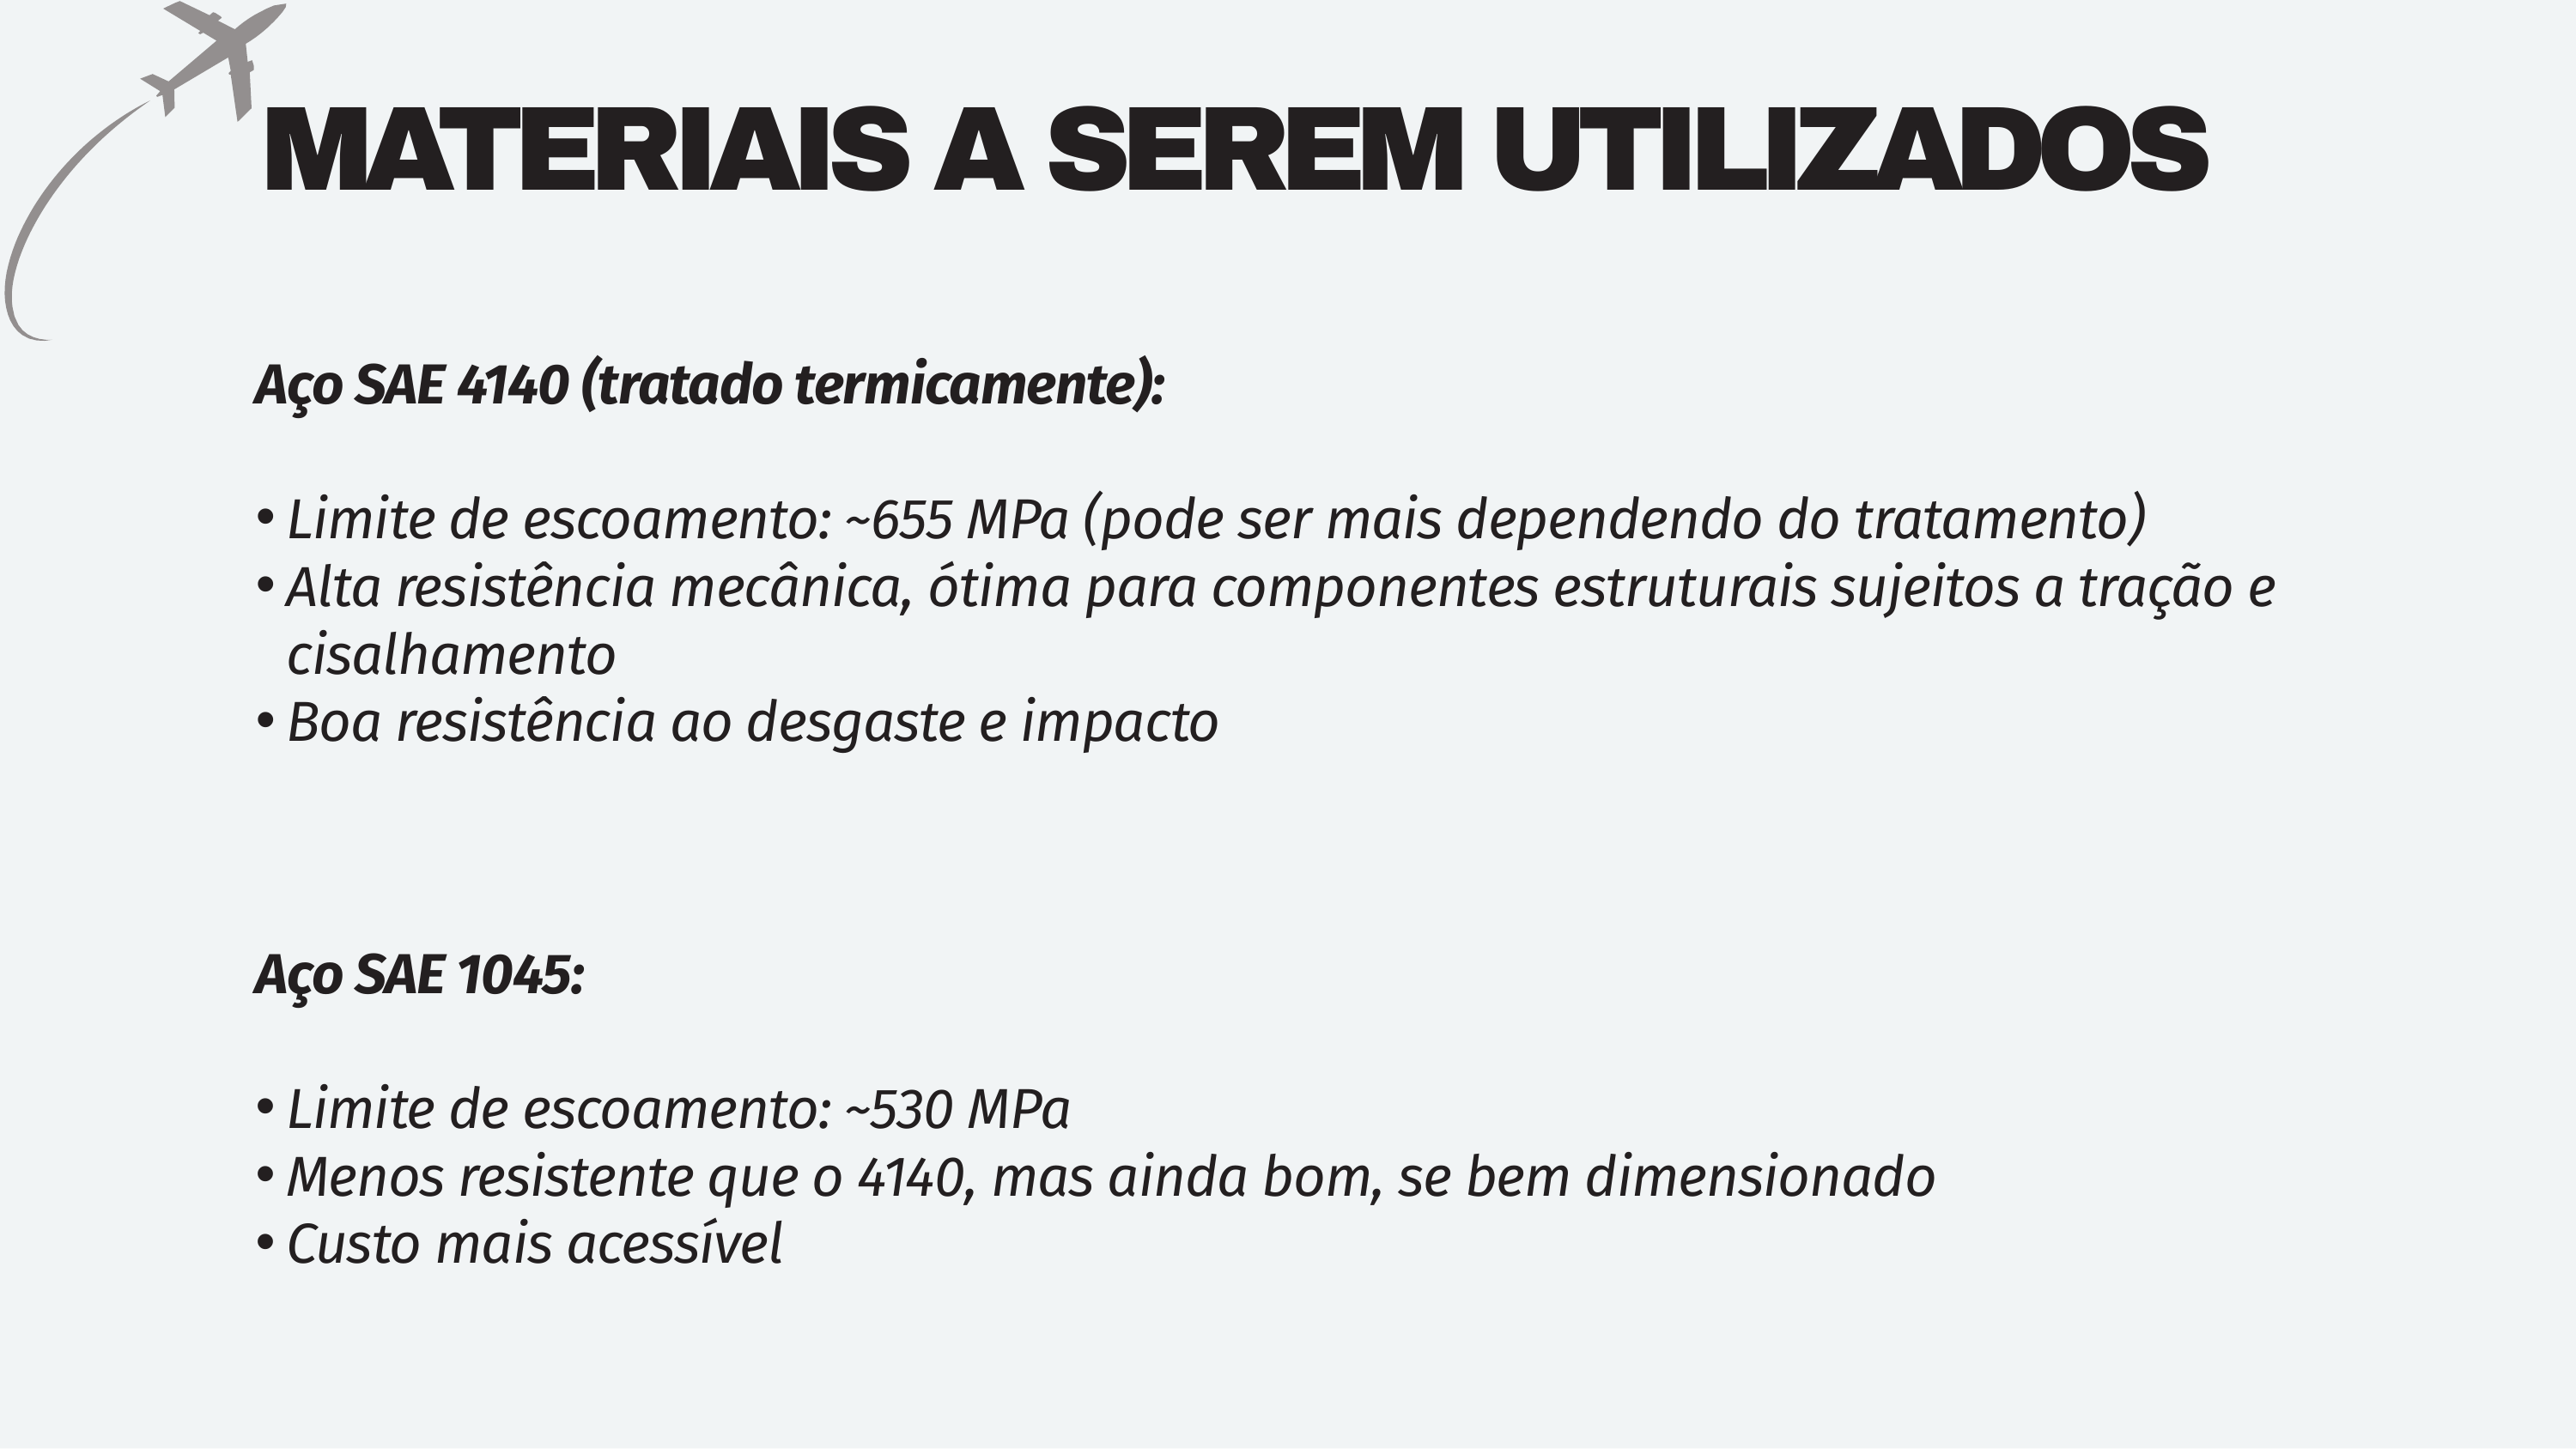

# MATERIAIS A SEREM UTILIZADOS
Aço SAE 4140 (tratado termicamente):

Limite de escoamento: ~655 MPa (pode ser mais dependendo do tratamento)
Alta resistência mecânica, ótima para componentes estruturais sujeitos a tração e cisalhamento
Boa resistência ao desgaste e impacto
Aço SAE 1045:

Limite de escoamento: ~530 MPa
Menos resistente que o 4140, mas ainda bom, se bem dimensionado
Custo mais acessível